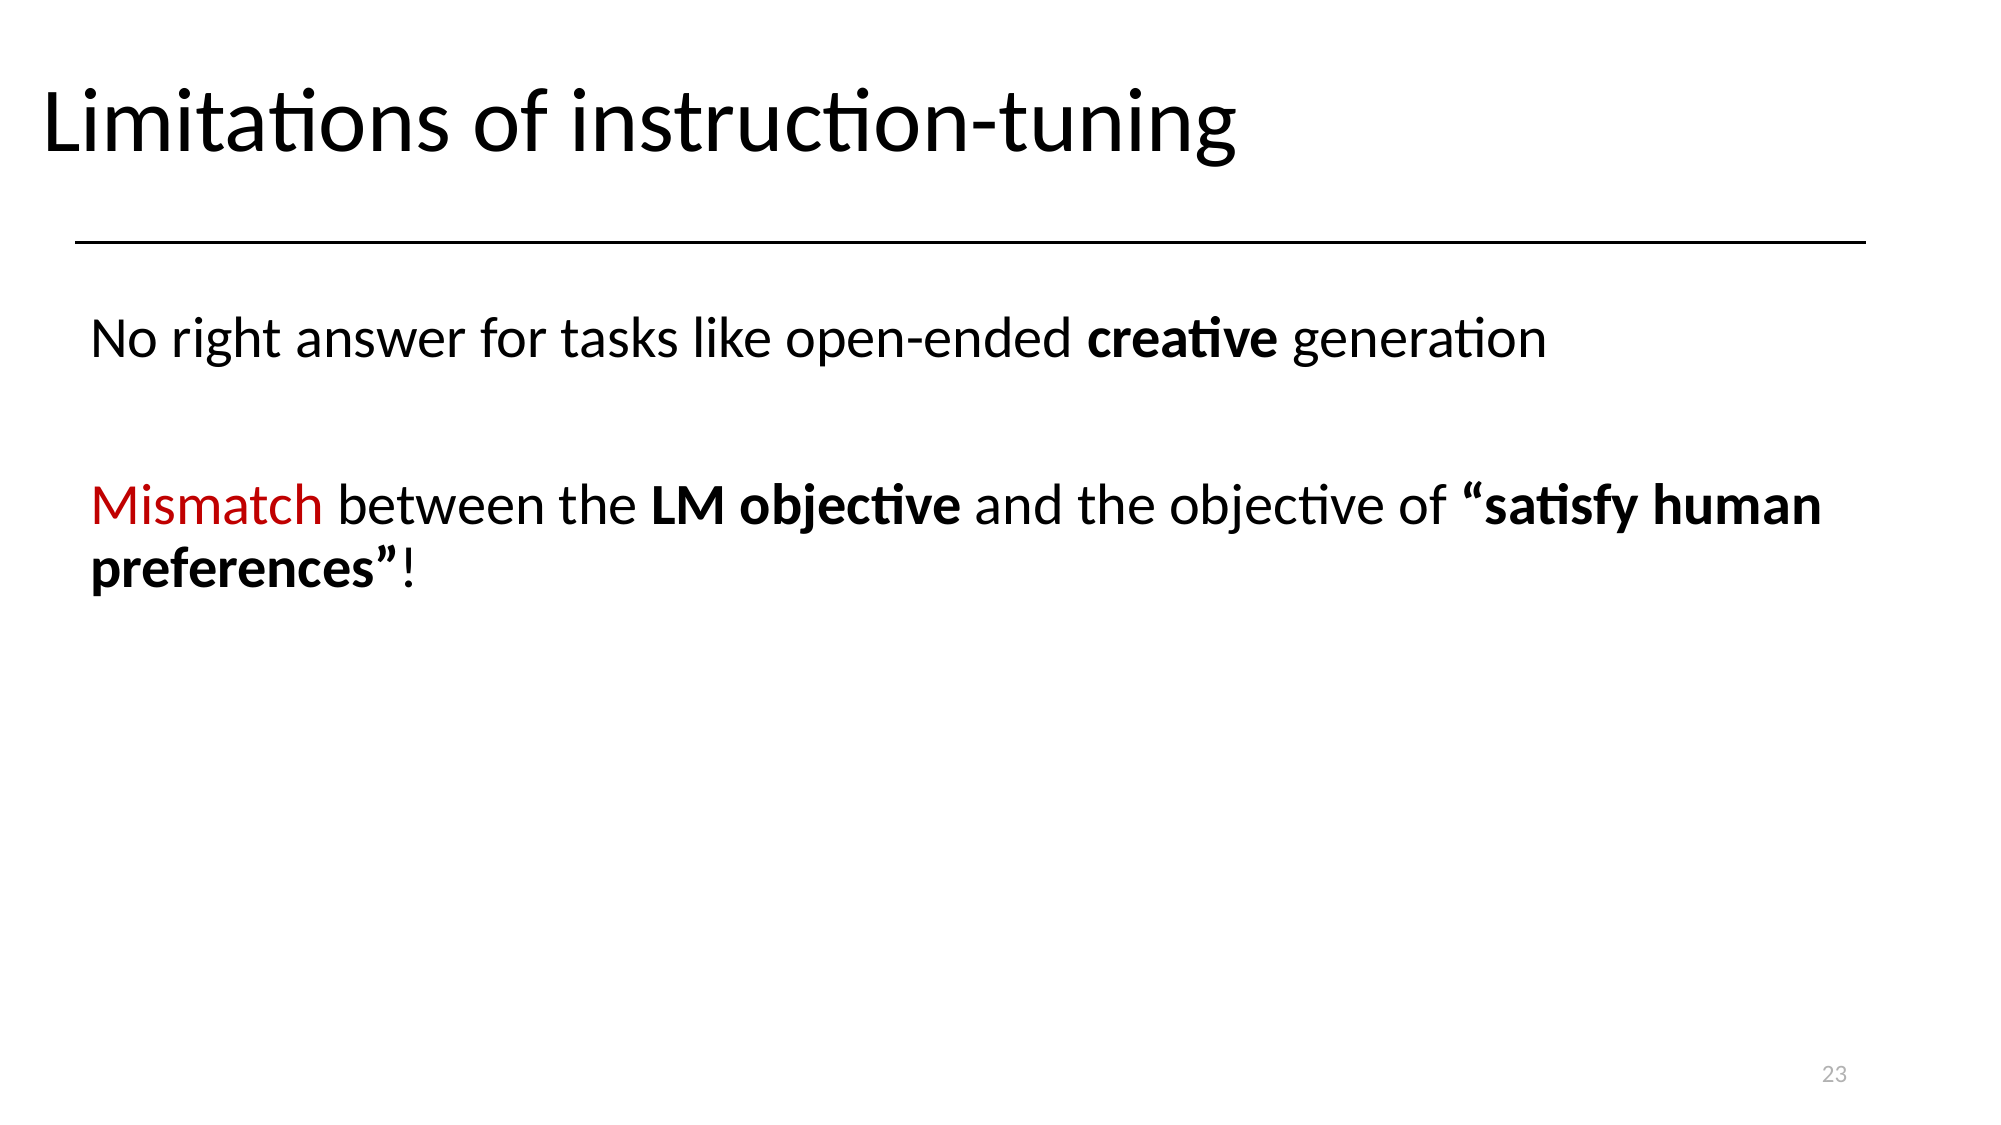

# Limitations of instruction-tuning
No right answer for tasks like open-ended creative generation

Mismatch between the LM objective and the objective of “satisfy human preferences”!

23